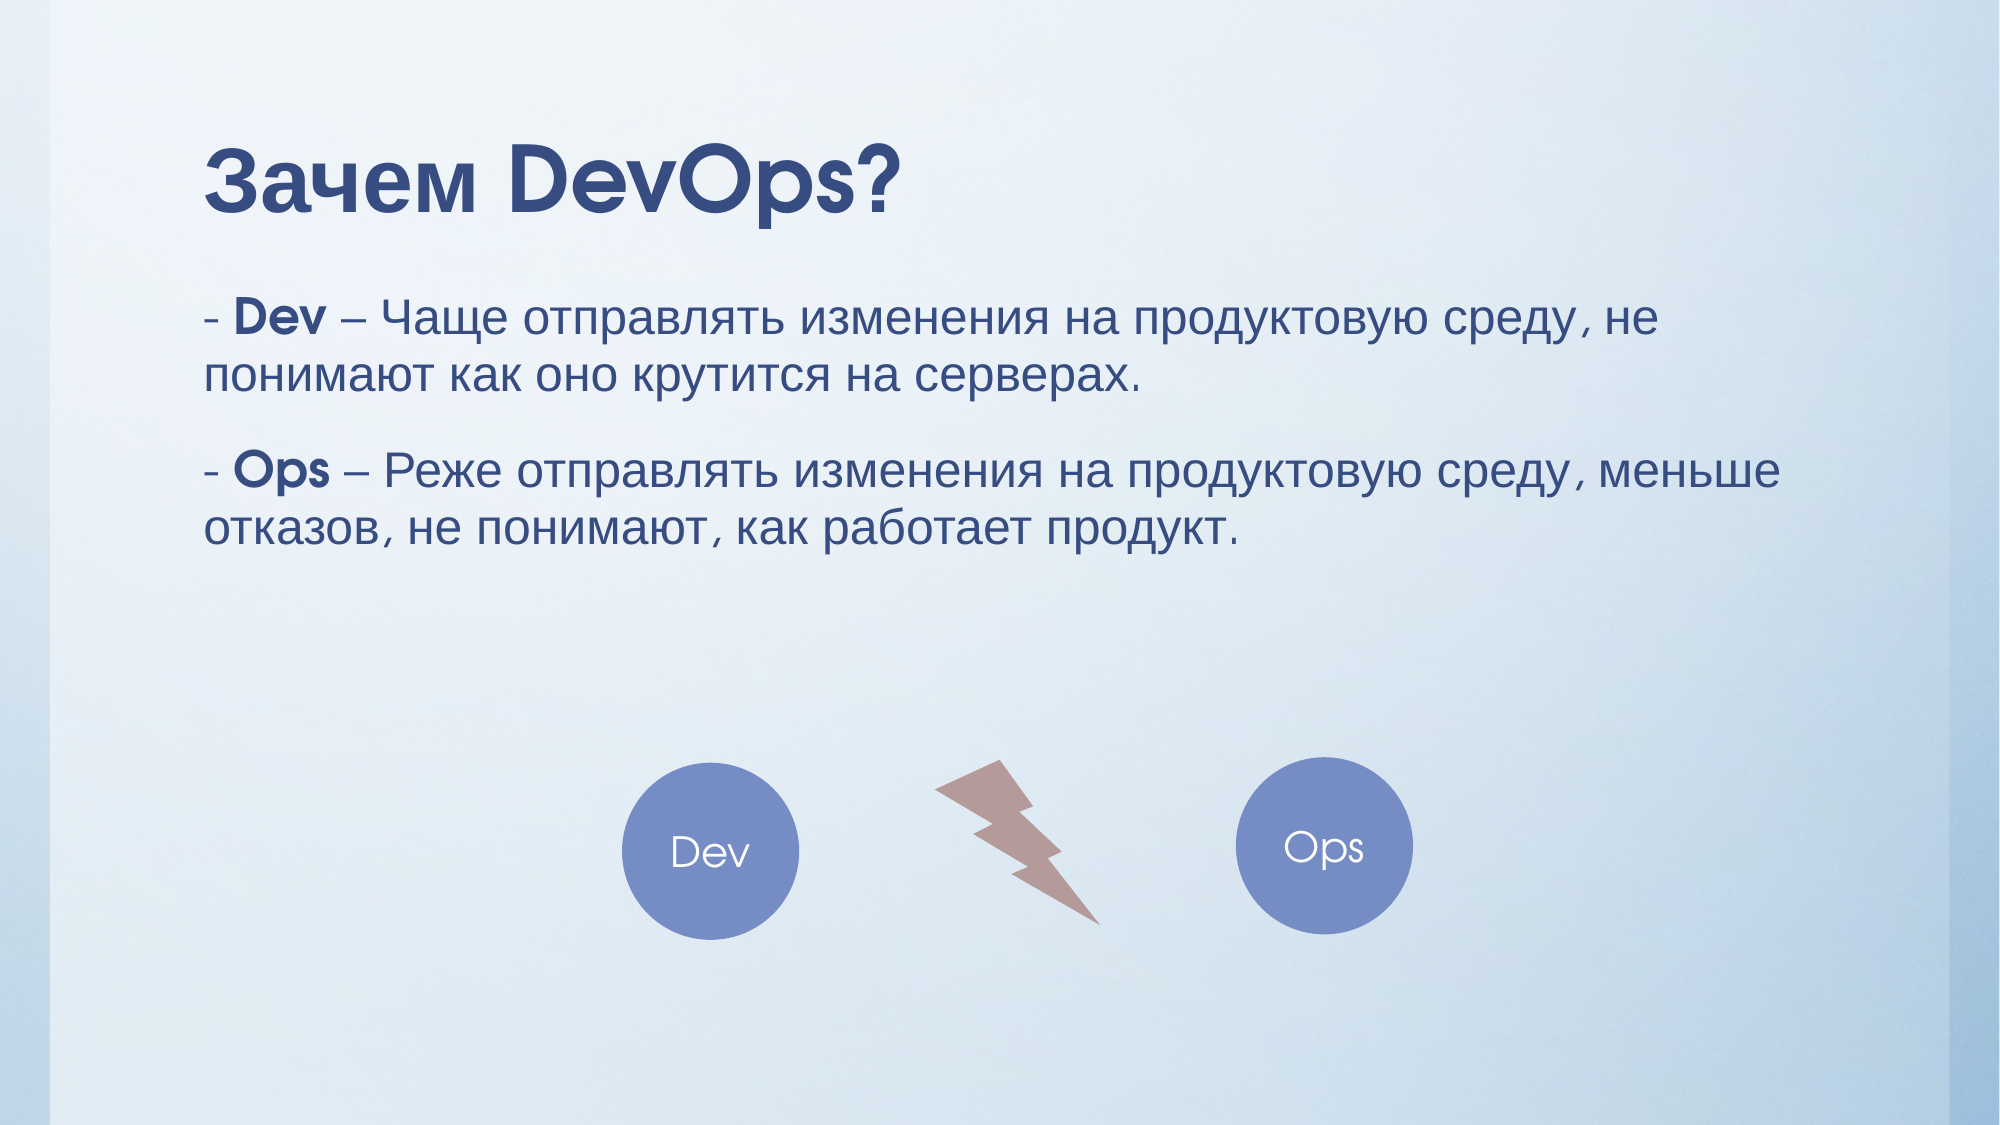

# Зачем DevOps?
- Dev – Чаще отправлять изменения на продуктовую среду, не понимают как оно крутится на серверах.
- Ops – Реже отправлять изменения на продуктовую среду, меньше отказов, не понимают, как работает продукт.
Ops

Dev